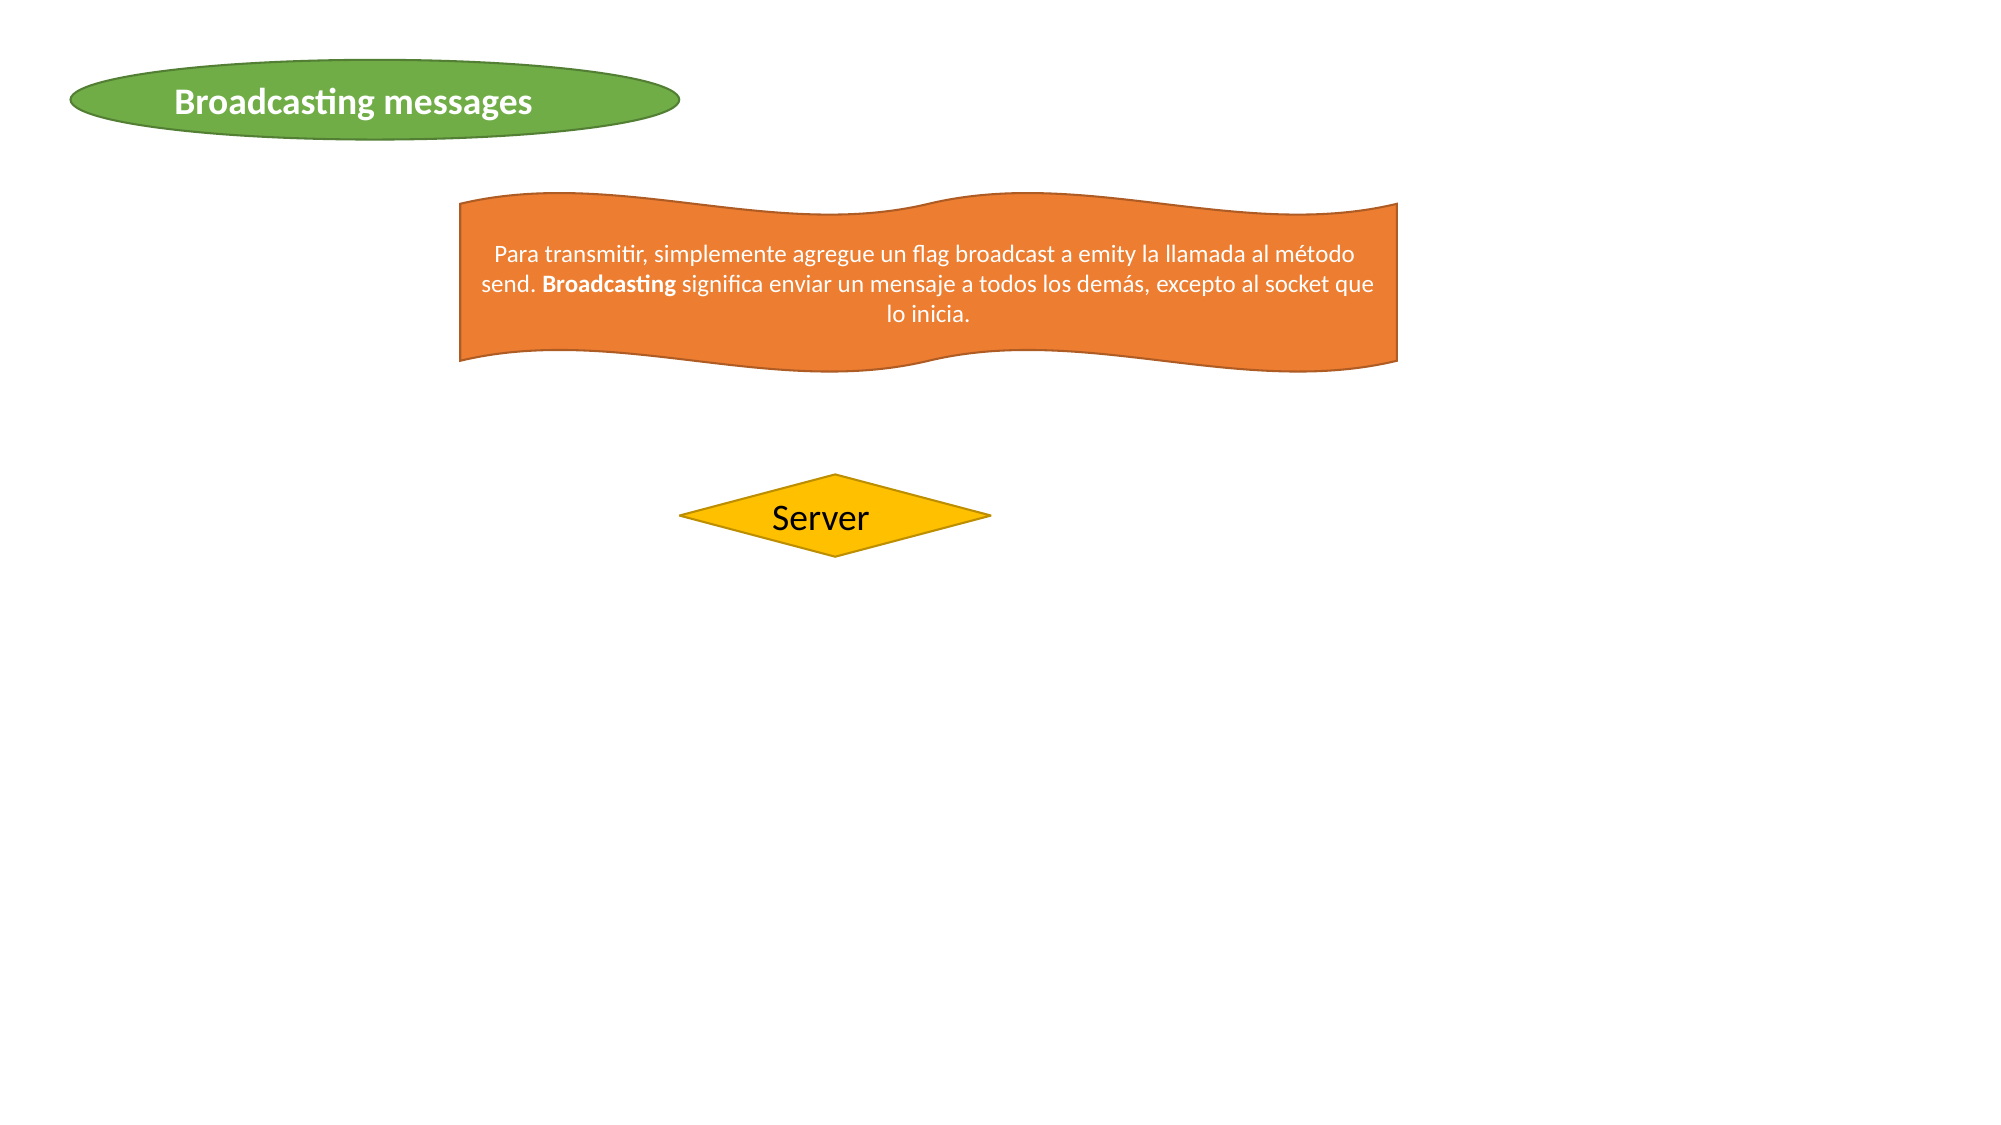

Broadcasting messages

Para transmitir, simplemente agregue un flag broadcast a emity la llamada al método  send. Broadcasting significa enviar un mensaje a todos los demás, excepto al socket que lo inicia.

Server